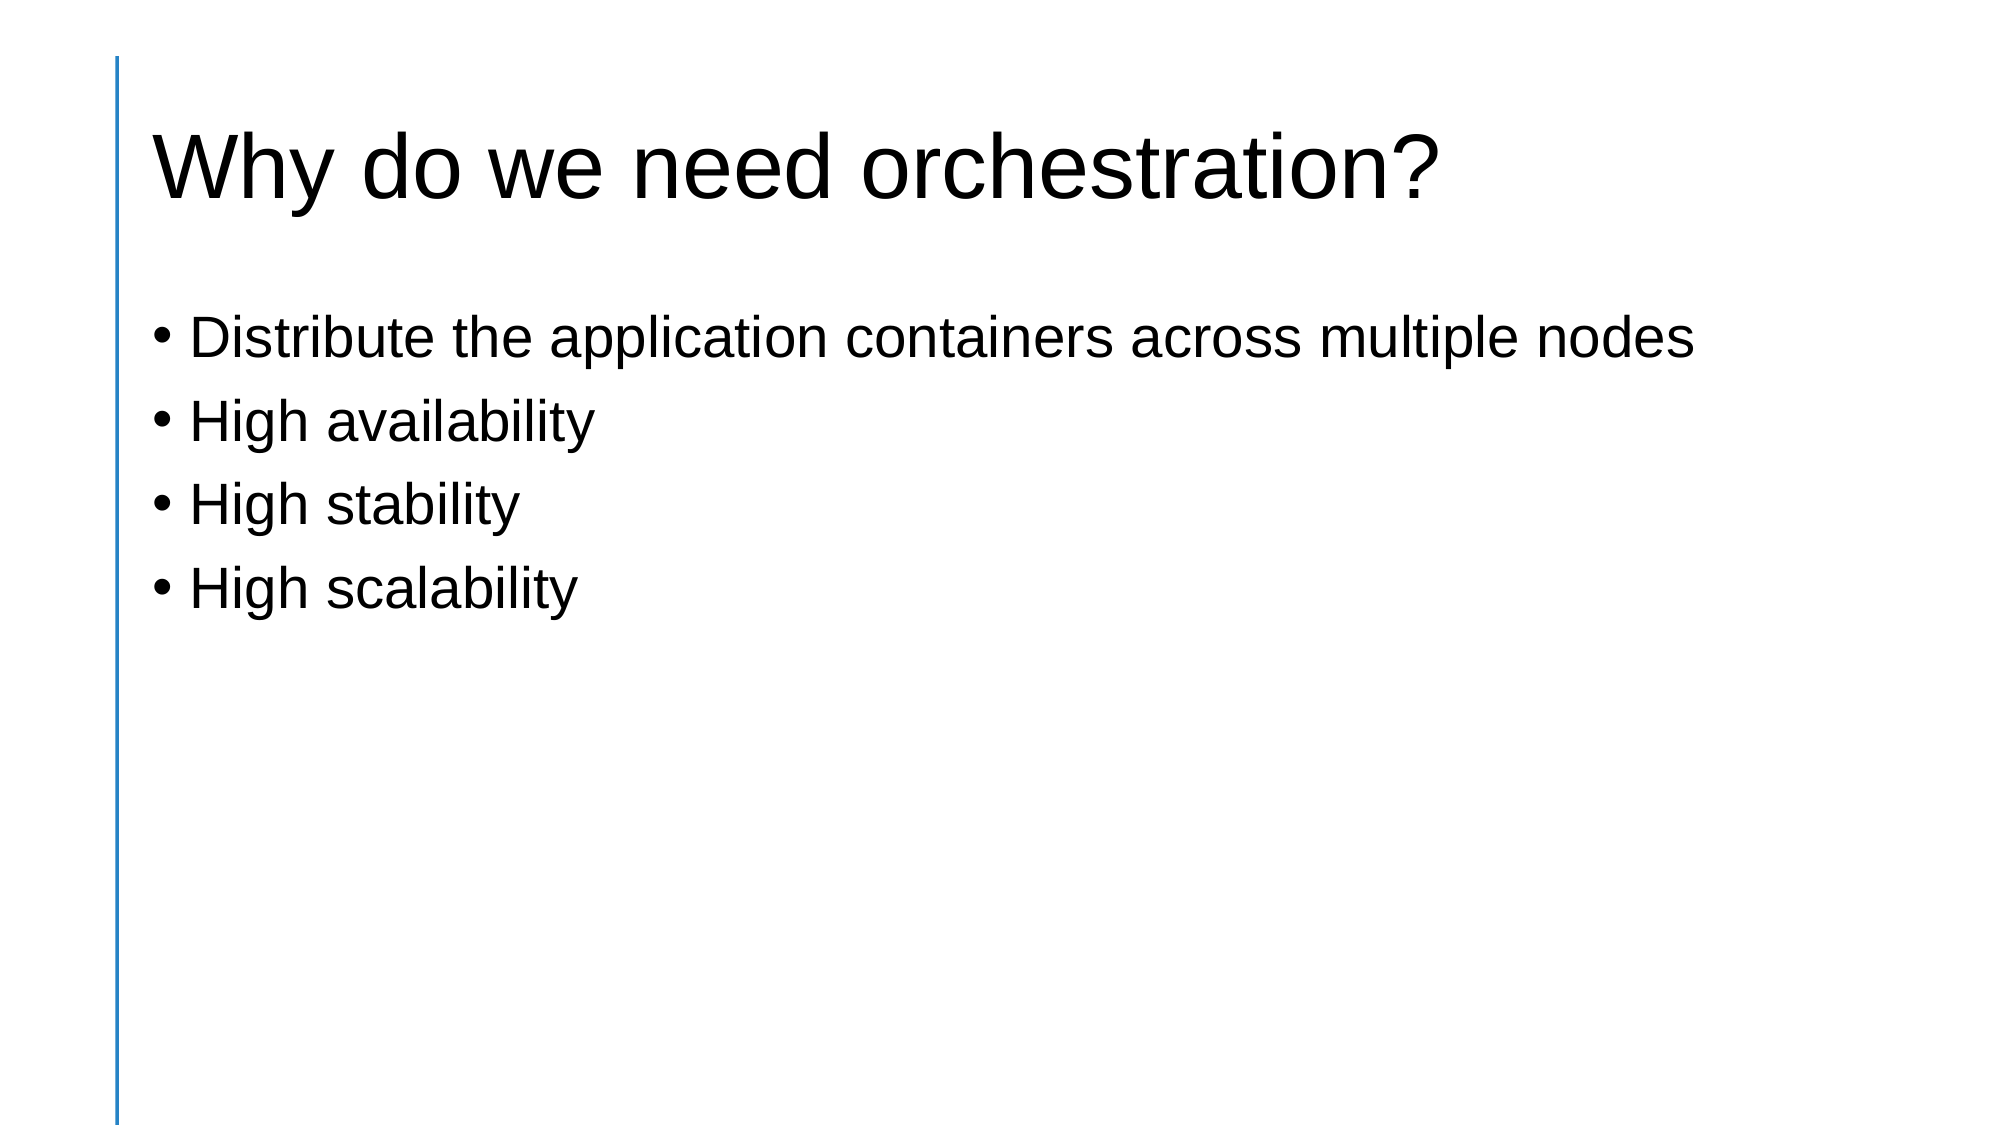

# Why do we need orchestration?
Distribute the application containers across multiple nodes
High availability
High stability
High scalability